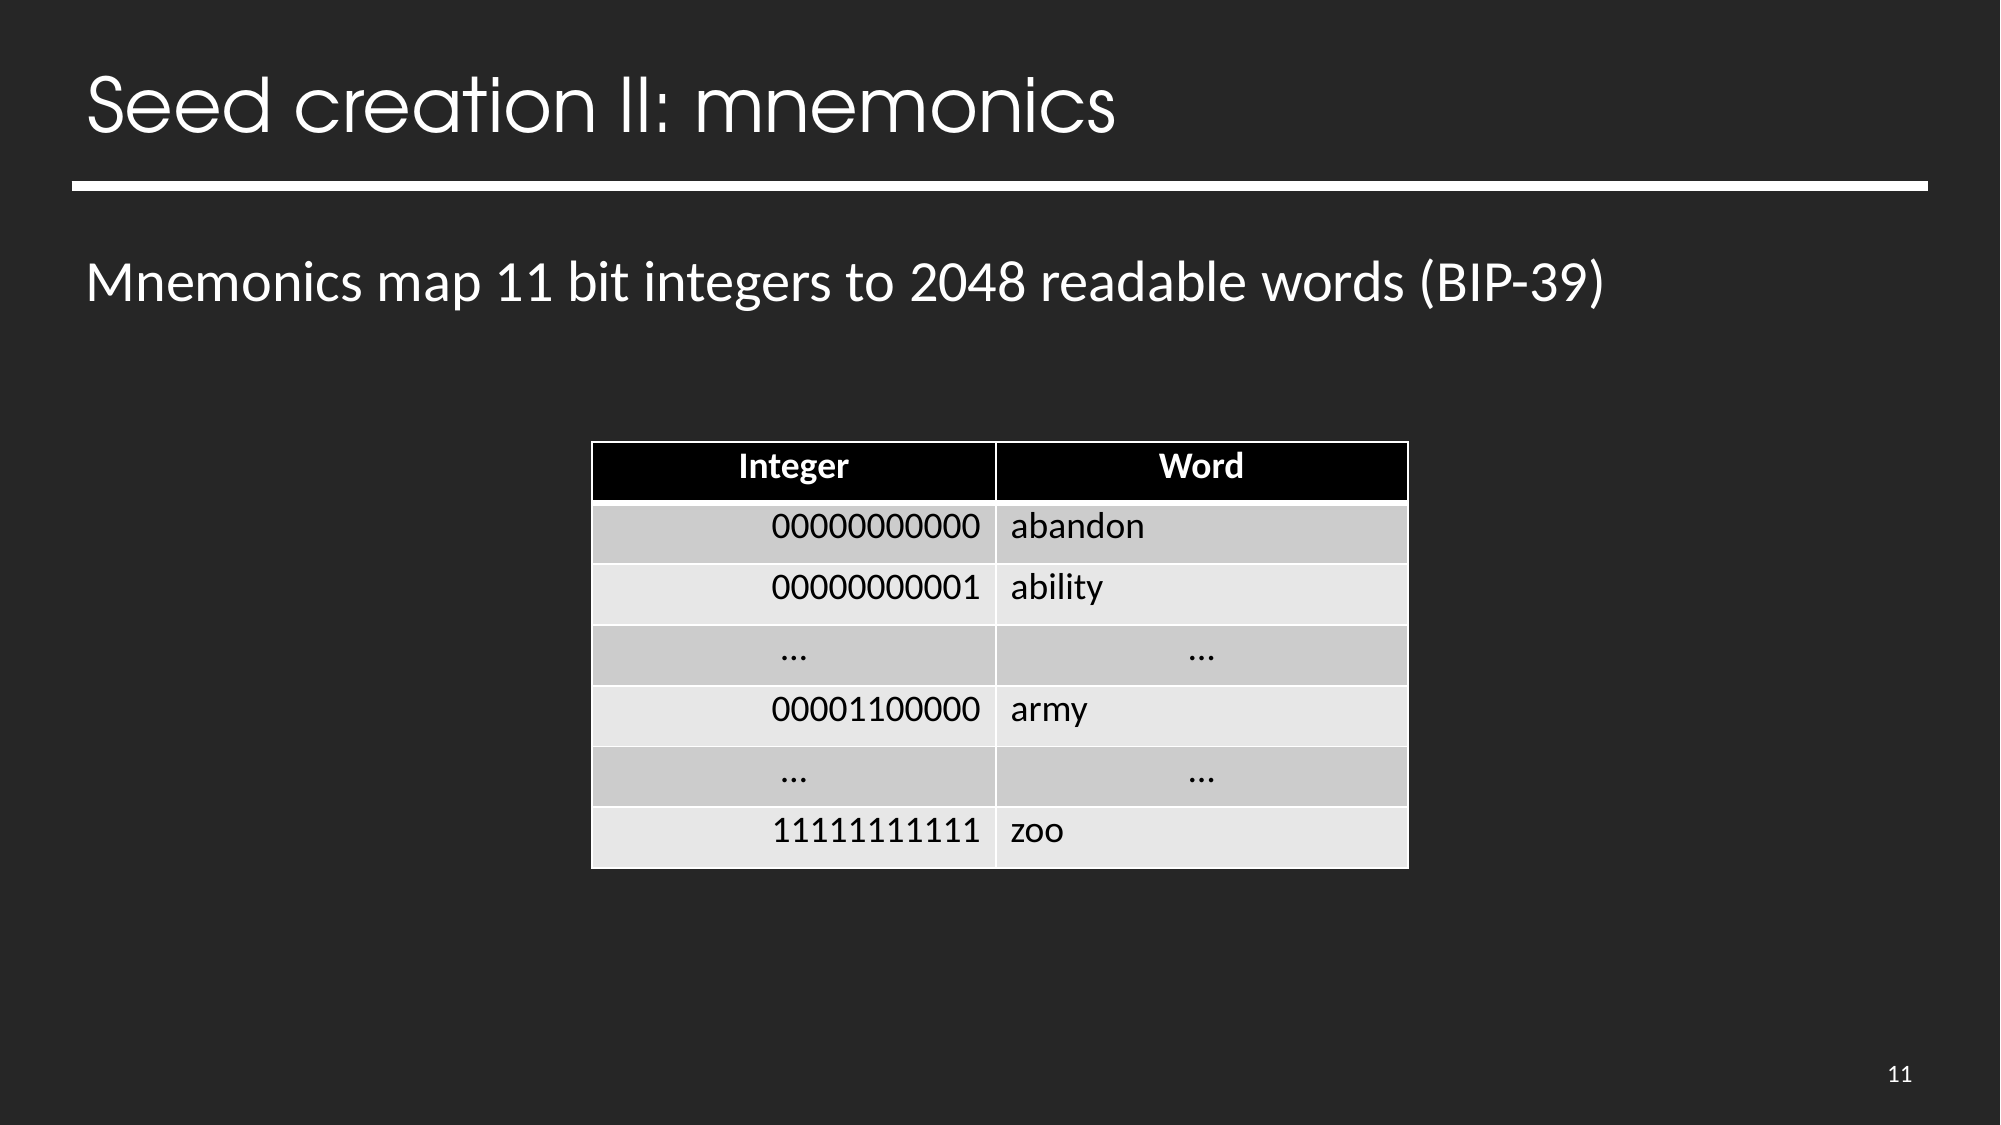

# Seed creation II: mnemonics
Mnemonics map 11 bit integers to 2048 readable words (BIP-39)

| Integer | Word |
| --- | --- |
| 00000000000 | abandon |
| 00000000001 | ability |
| … | … |
| 00001100000 | army |
| … | … |
| 11111111111 | zoo |
11